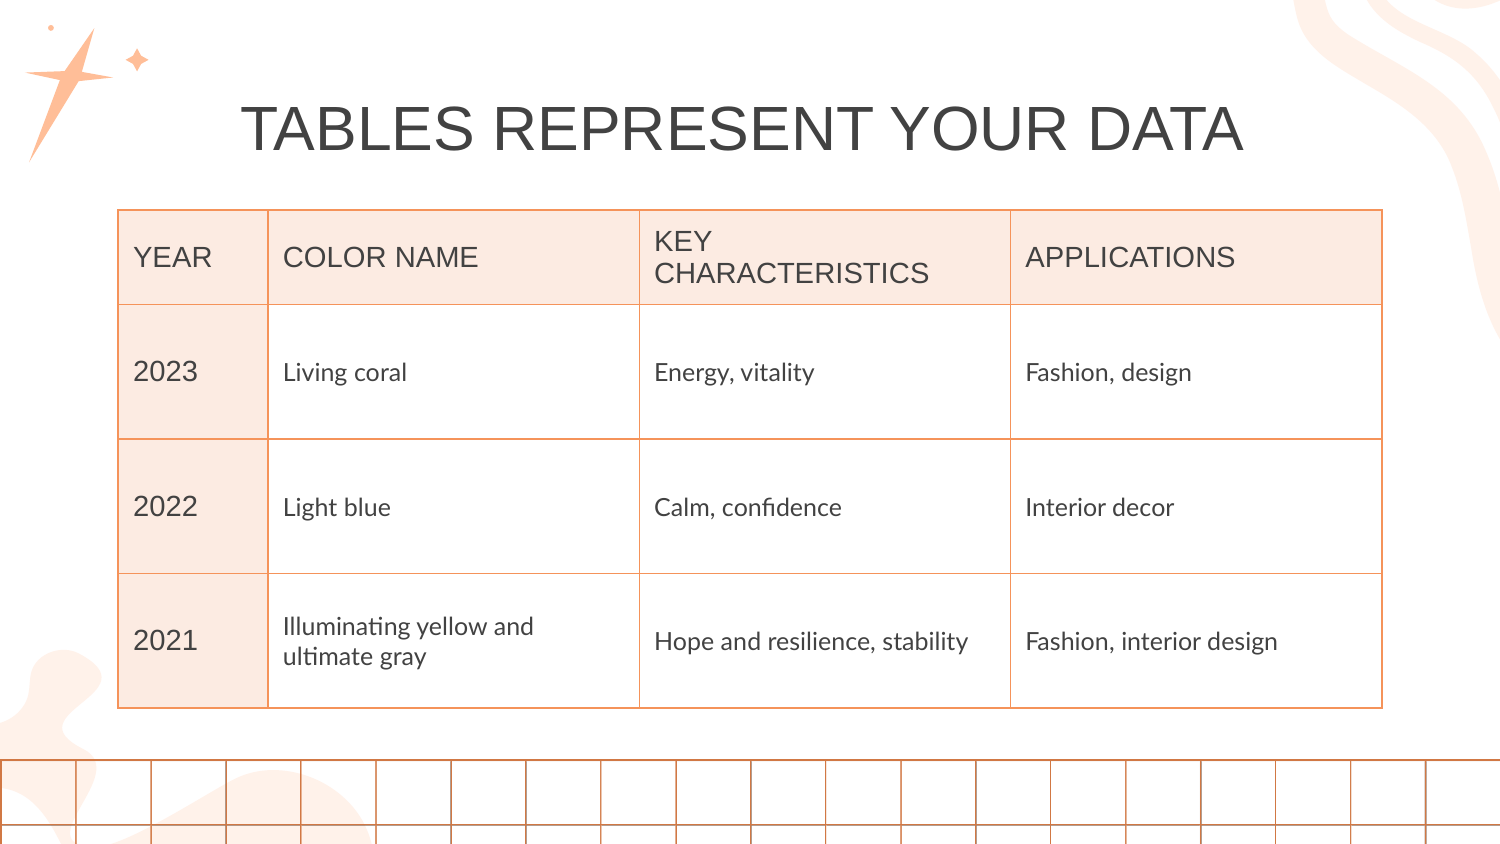

# TABLES REPRESENT YOUR DATA
| YEAR | COLOR NAME | KEY CHARACTERISTICS | APPLICATIONS |
| --- | --- | --- | --- |
| 2023 | Living coral | Energy, vitality | Fashion, design |
| 2022 | Light blue | Calm, confidence | Interior decor |
| 2021 | Illuminating yellow and ultimate gray | Hope and resilience, stability | Fashion, interior design |